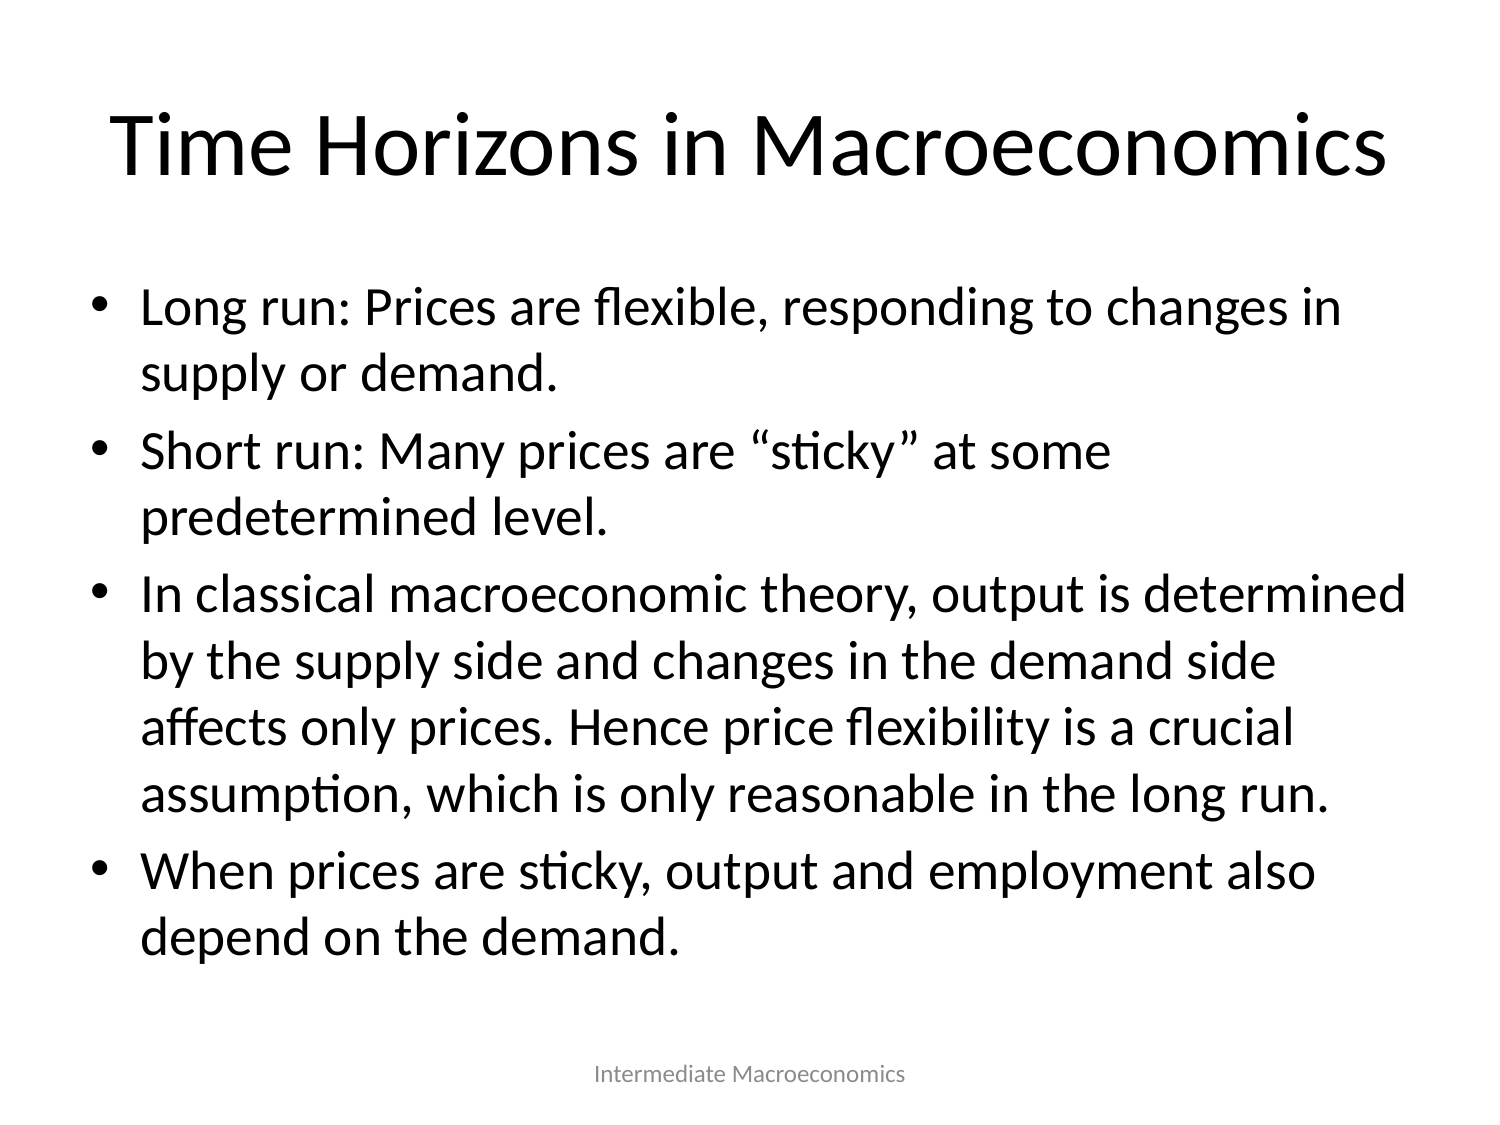

# Time Horizons in Macroeconomics
Long run: Prices are flexible, responding to changes in supply or demand.
Short run: Many prices are “sticky” at some predetermined level.
In classical macroeconomic theory, output is determined by the supply side and changes in the demand side affects only prices. Hence price flexibility is a crucial assumption, which is only reasonable in the long run.
When prices are sticky, output and employment also depend on the demand.

Intermediate Macroeconomics